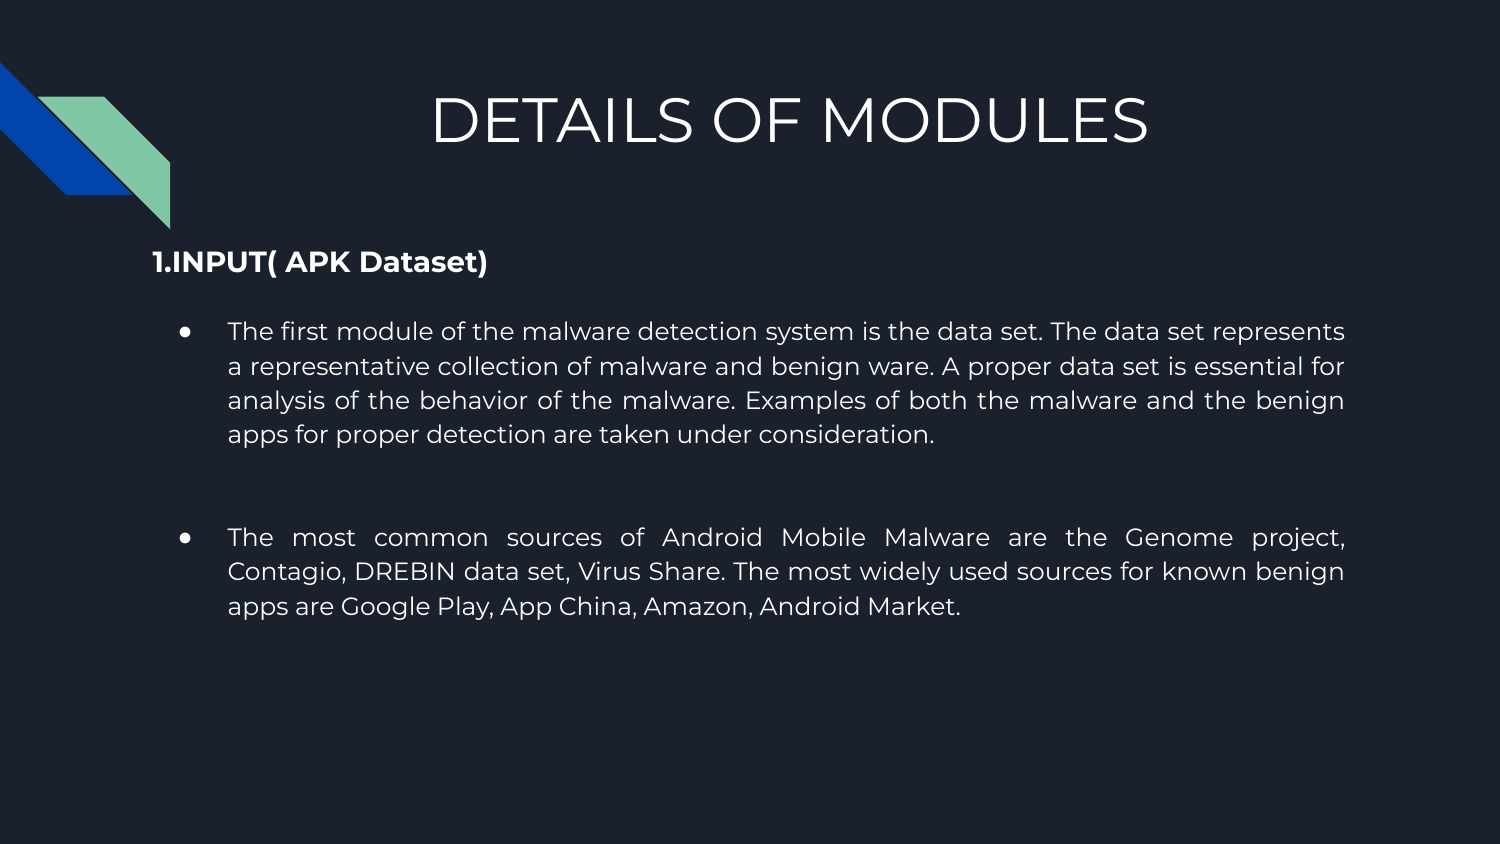

# DETAILS OF MODULES
1.INPUT( APK Dataset)
The first module of the malware detection system is the data set. The data set represents a representative collection of malware and benign ware. A proper data set is essential for analysis of the behavior of the malware. Examples of both the malware and the benign apps for proper detection are taken under consideration.

The most common sources of Android Mobile Malware are the Genome project, Contagio, DREBIN data set, Virus Share. The most widely used sources for known benign apps are Google Play, App China, Amazon, Android Market.